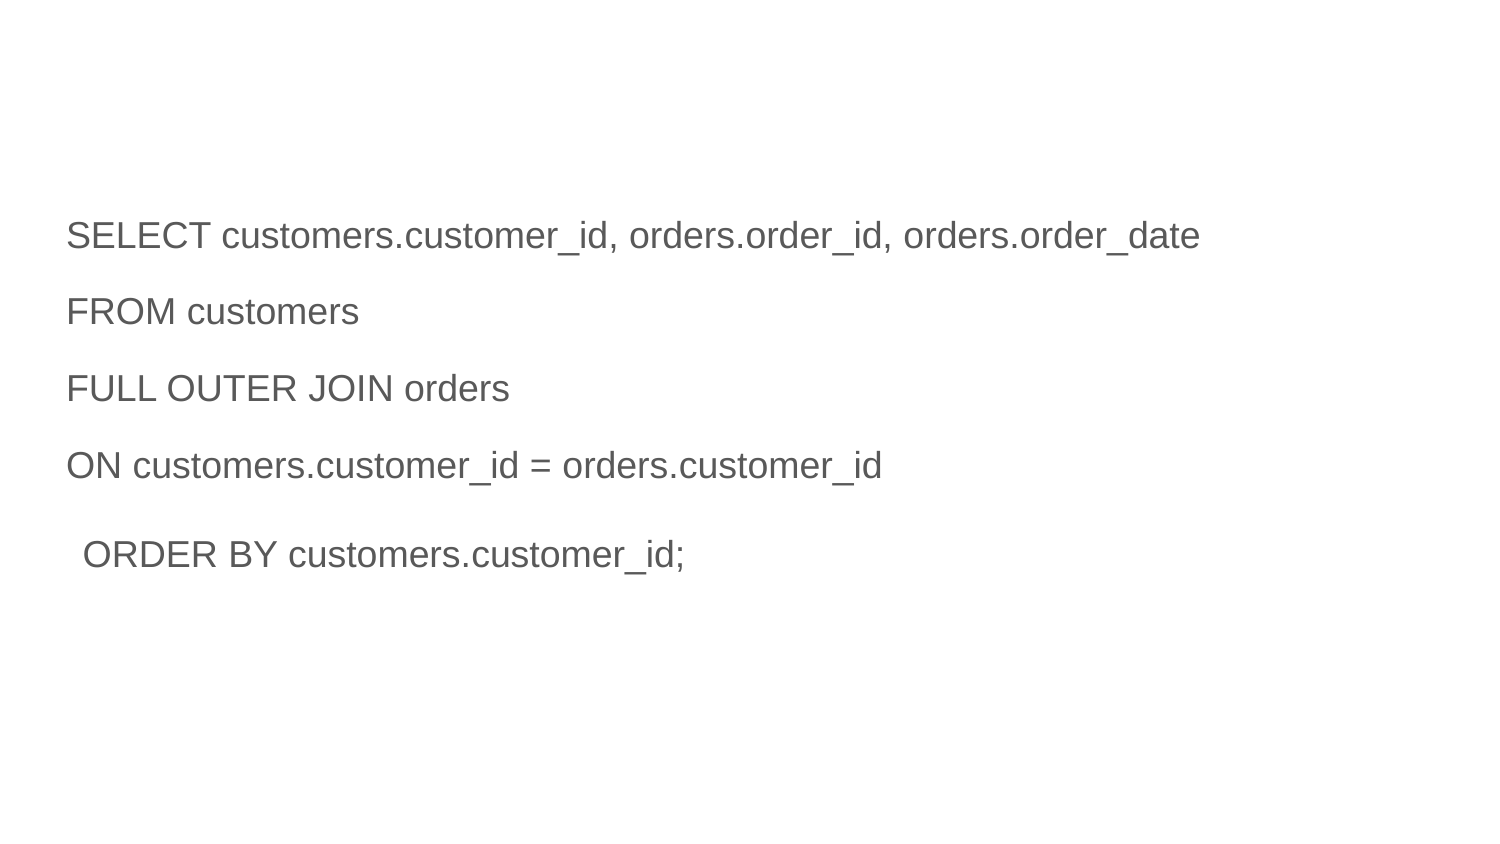

SELECT customers.customer_id, orders.order_id, orders.order_date
FROM customers
FULL OUTER JOIN orders
ON customers.customer_id = orders.customer_id
ORDER BY customers.customer_id;